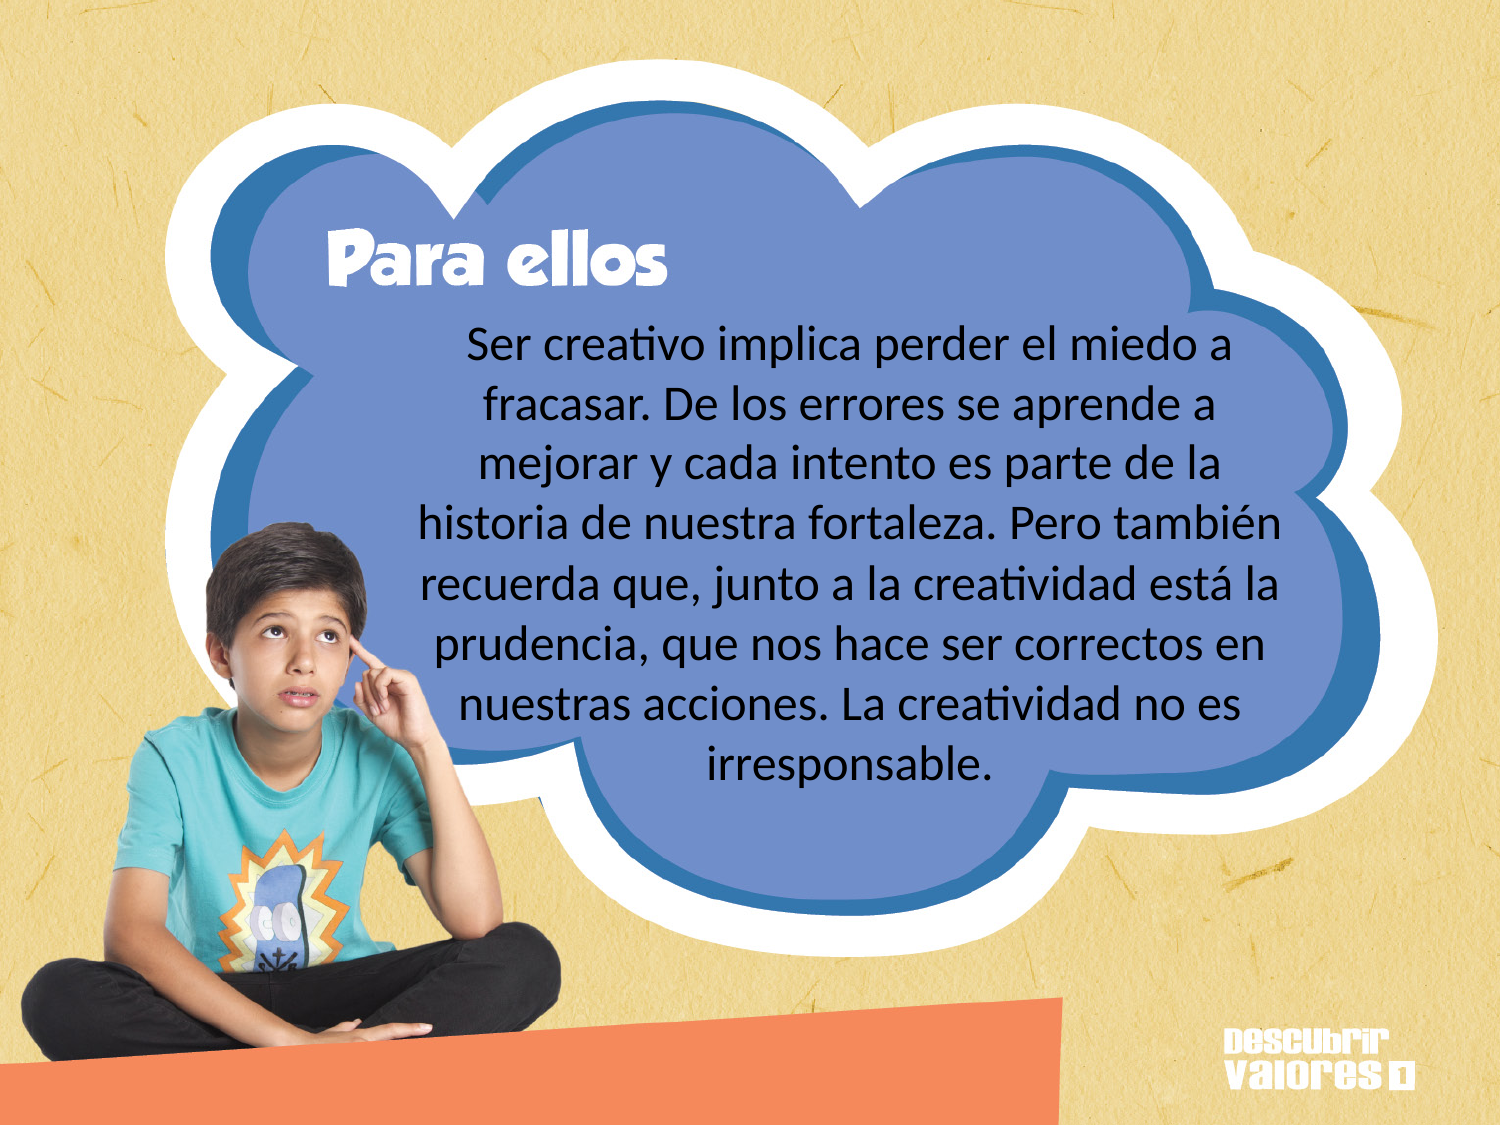

# Ser creativo implica perder el miedo a fracasar. De los errores se aprende a mejorar y cada intento es parte de la historia de nuestra fortaleza. Pero también recuerda que, junto a la creatividad está la prudencia, que nos hace ser correctos en nuestras acciones. La creatividad no es irresponsable.